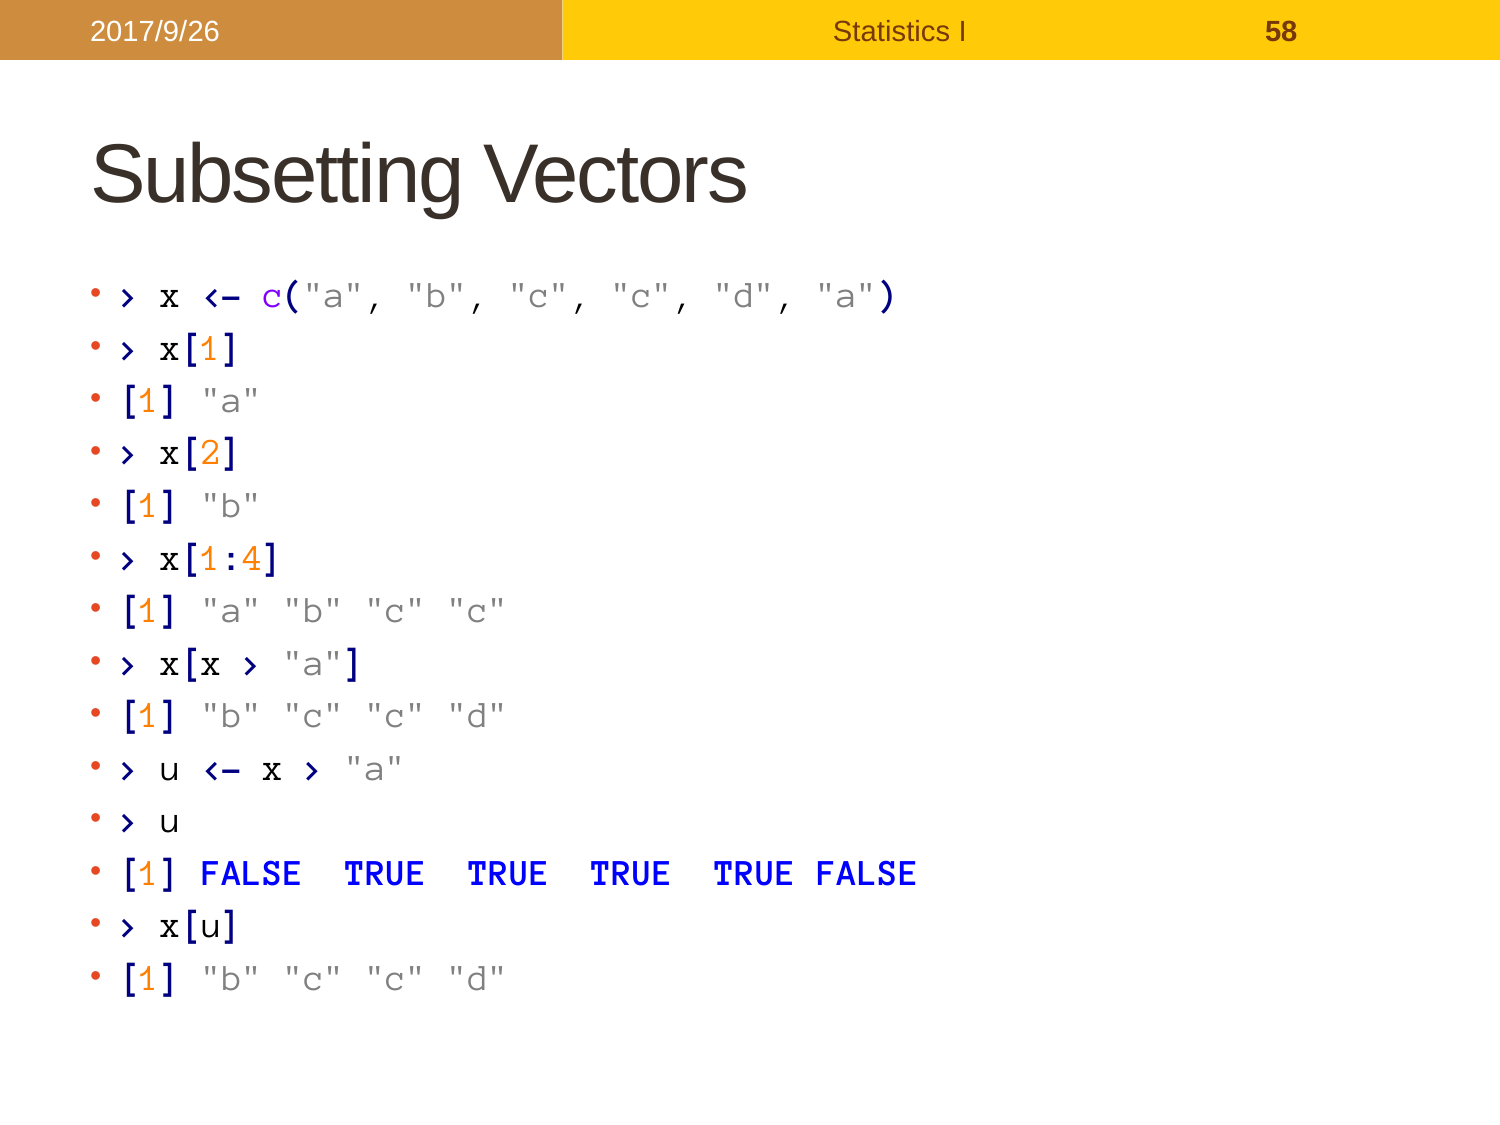

2017/9/26
Statistics I
58
# Subsetting Vectors
> x <- c("a", "b", "c", "c", "d", "a")
> x[1]
[1] "a"
> x[2]
[1] "b"
> x[1:4]
[1] "a" "b" "c" "c"
> x[x > "a"]
[1] "b" "c" "c" "d"
> u <- x > "a"
> u
[1] FALSE  TRUE  TRUE  TRUE  TRUE FALSE
> x[u]
[1] "b" "c" "c" "d"